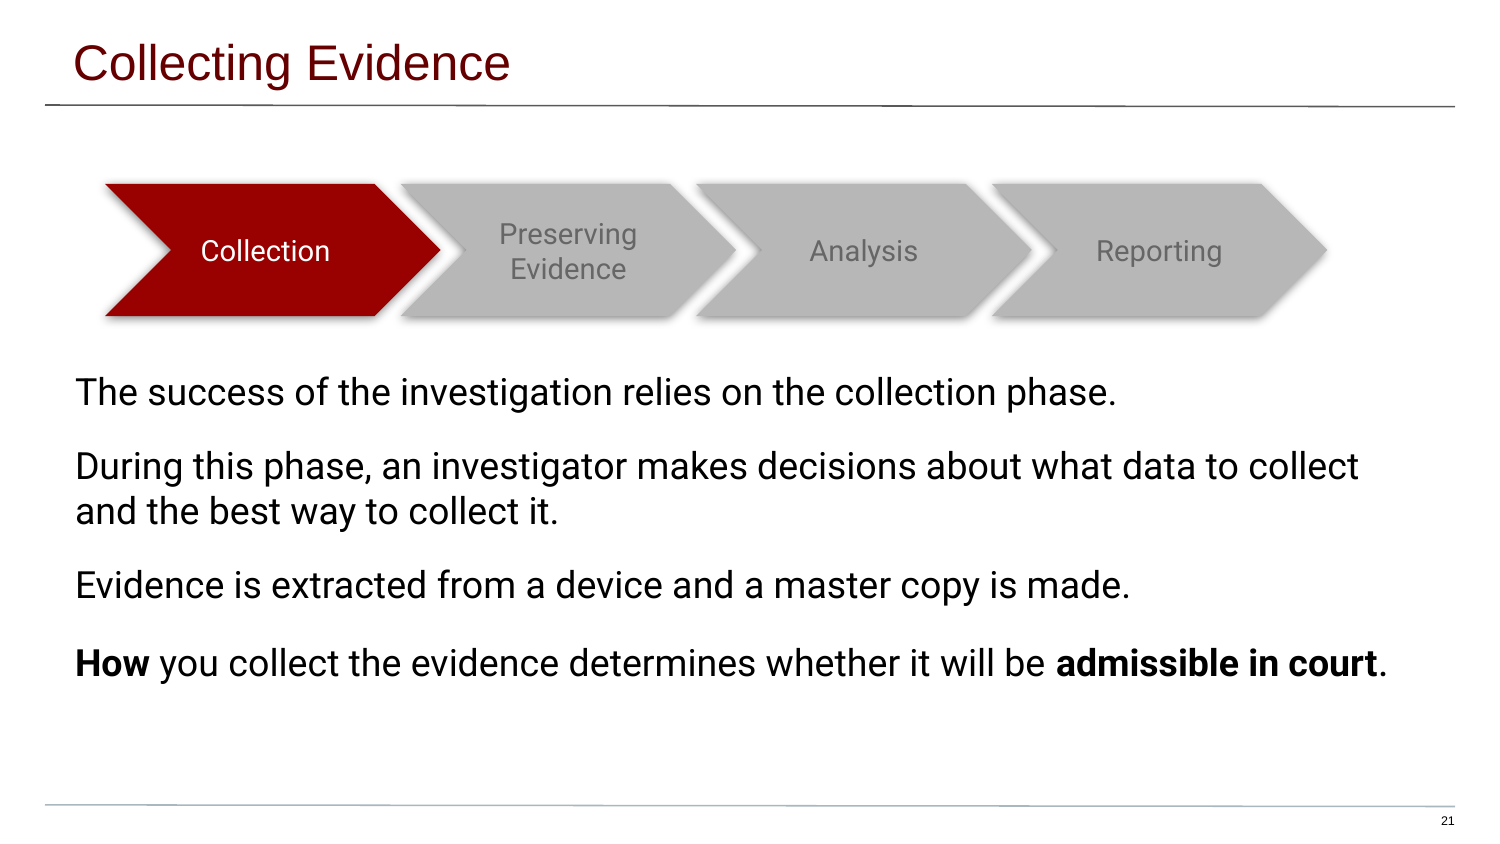

# Collecting Evidence
Collection
Preserving Evidence
Analysis
Reporting
The success of the investigation relies on the collection phase.
During this phase, an investigator makes decisions about what data to collect and the best way to collect it.
Evidence is extracted from a device and a master copy is made.
How you collect the evidence determines whether it will be admissible in court.

21